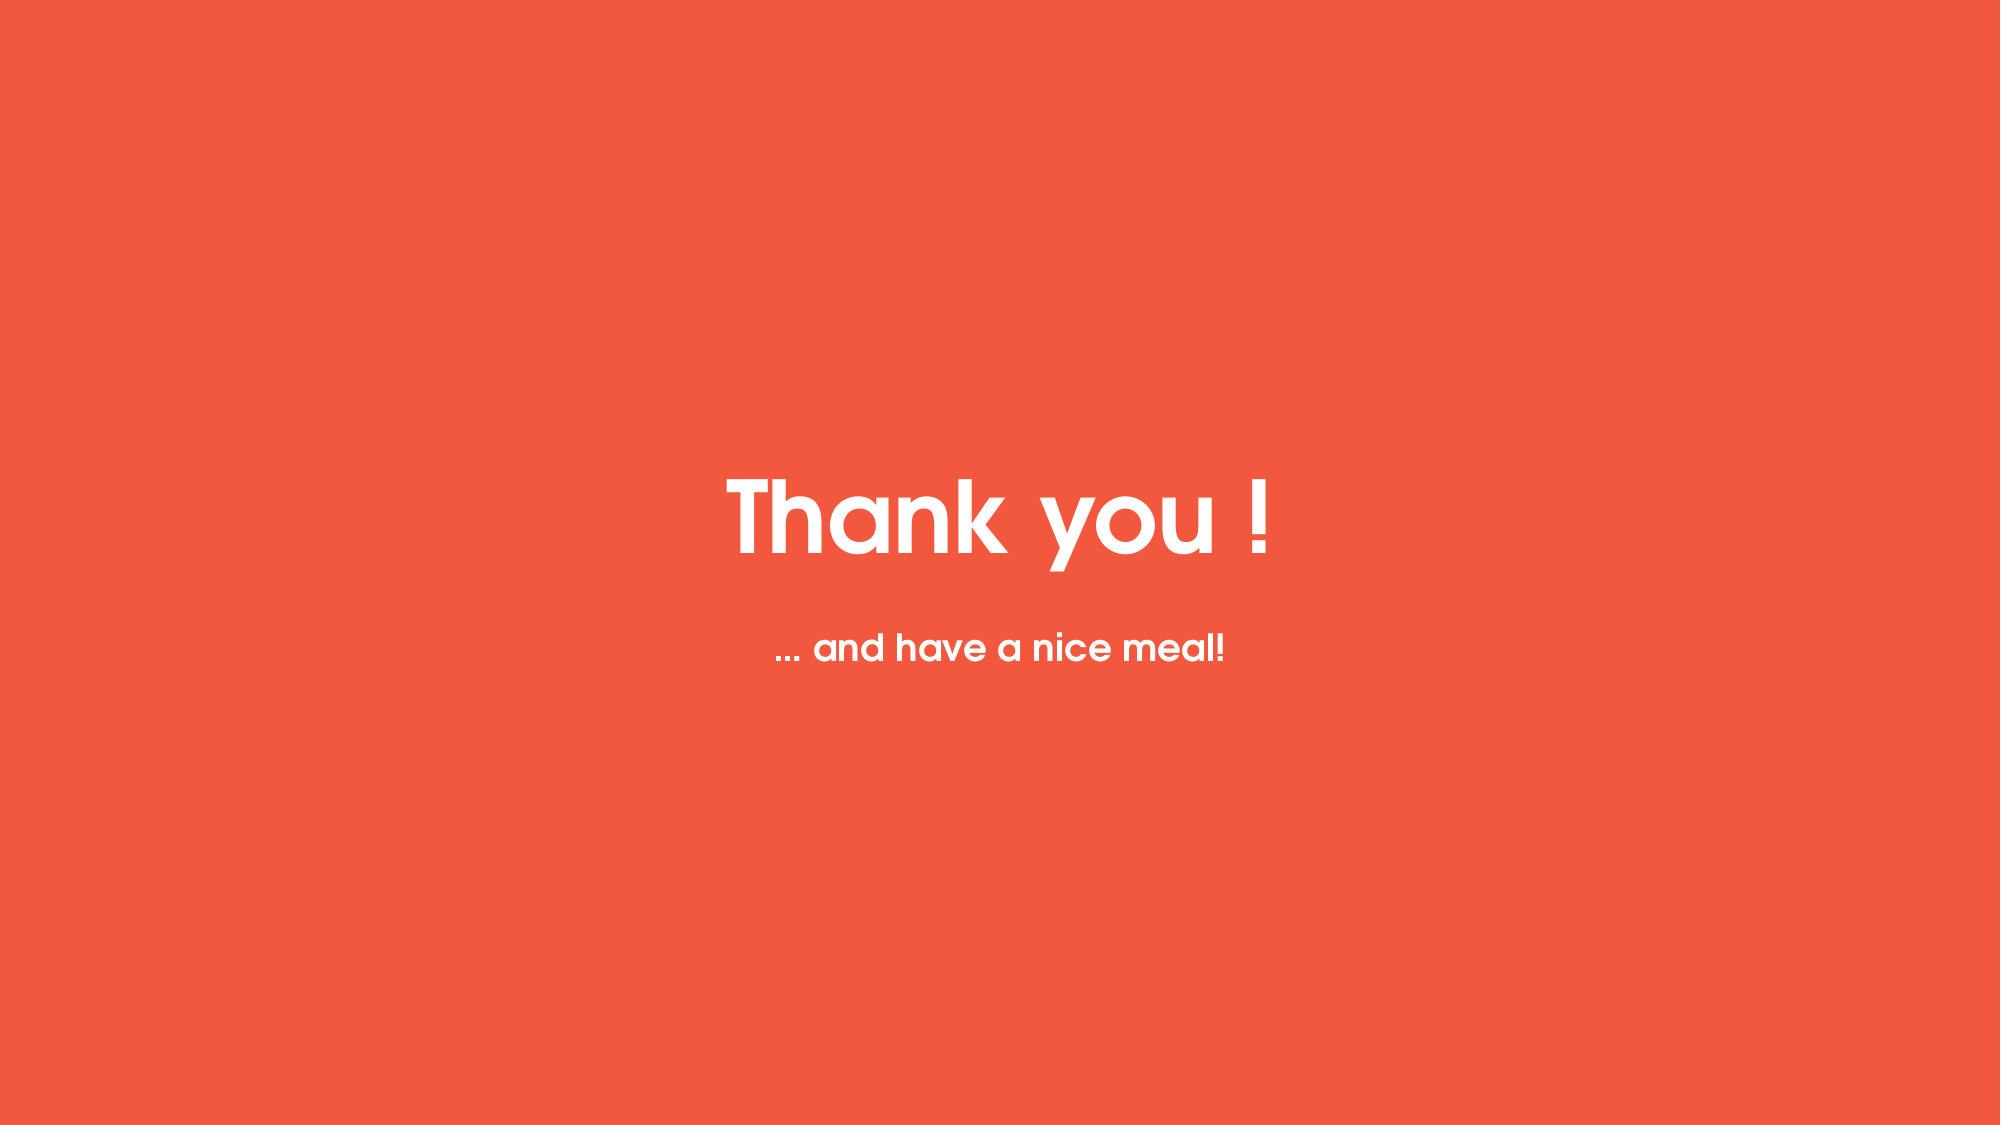

Thank you !

… and have a nice meal!